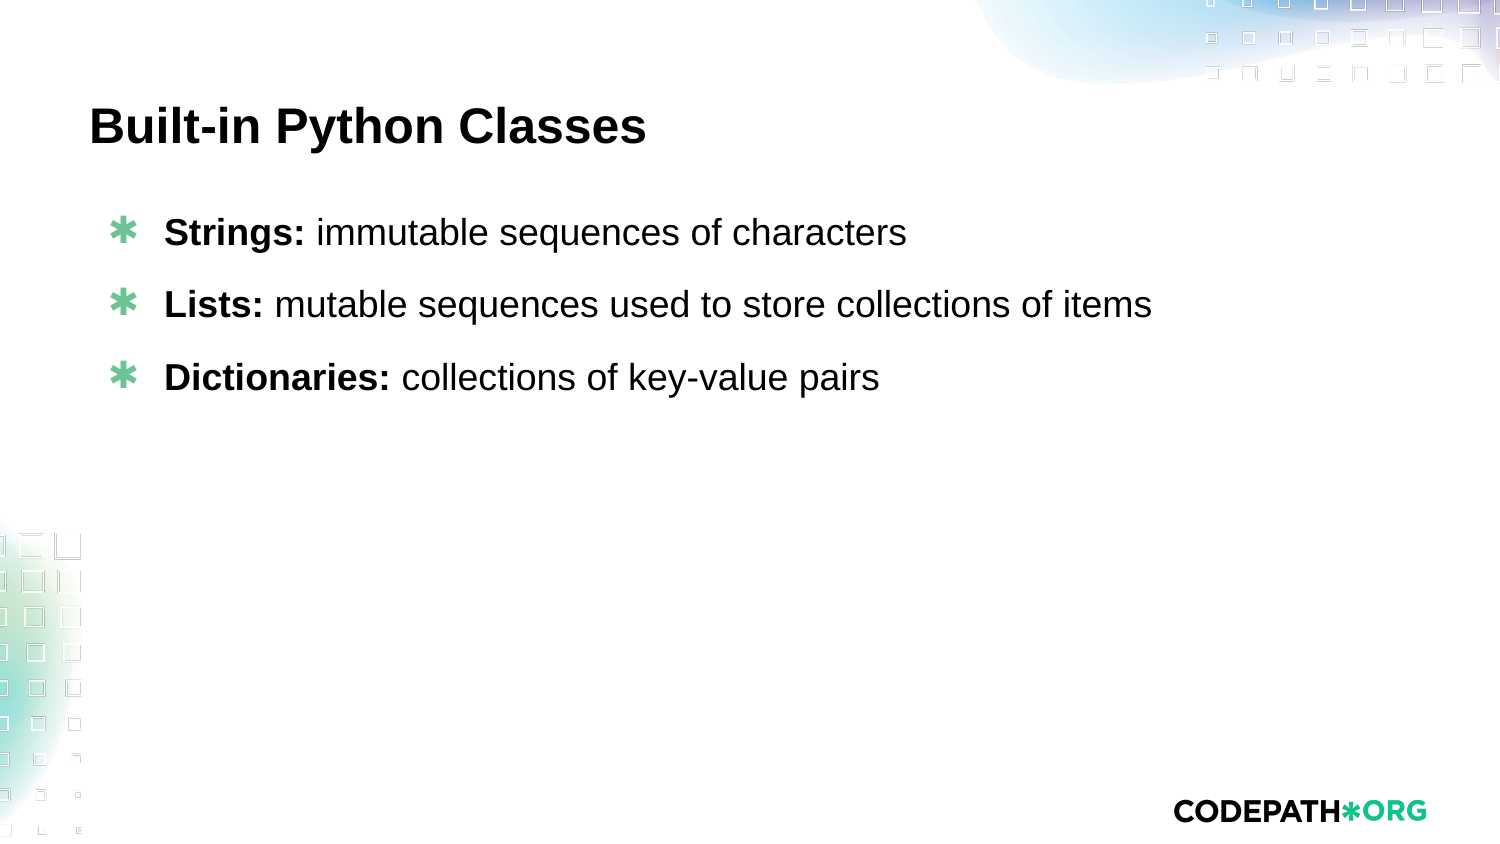

# Built-in Python Classes
Strings: immutable sequences of characters
Lists: mutable sequences used to store collections of items
Dictionaries: collections of key-value pairs